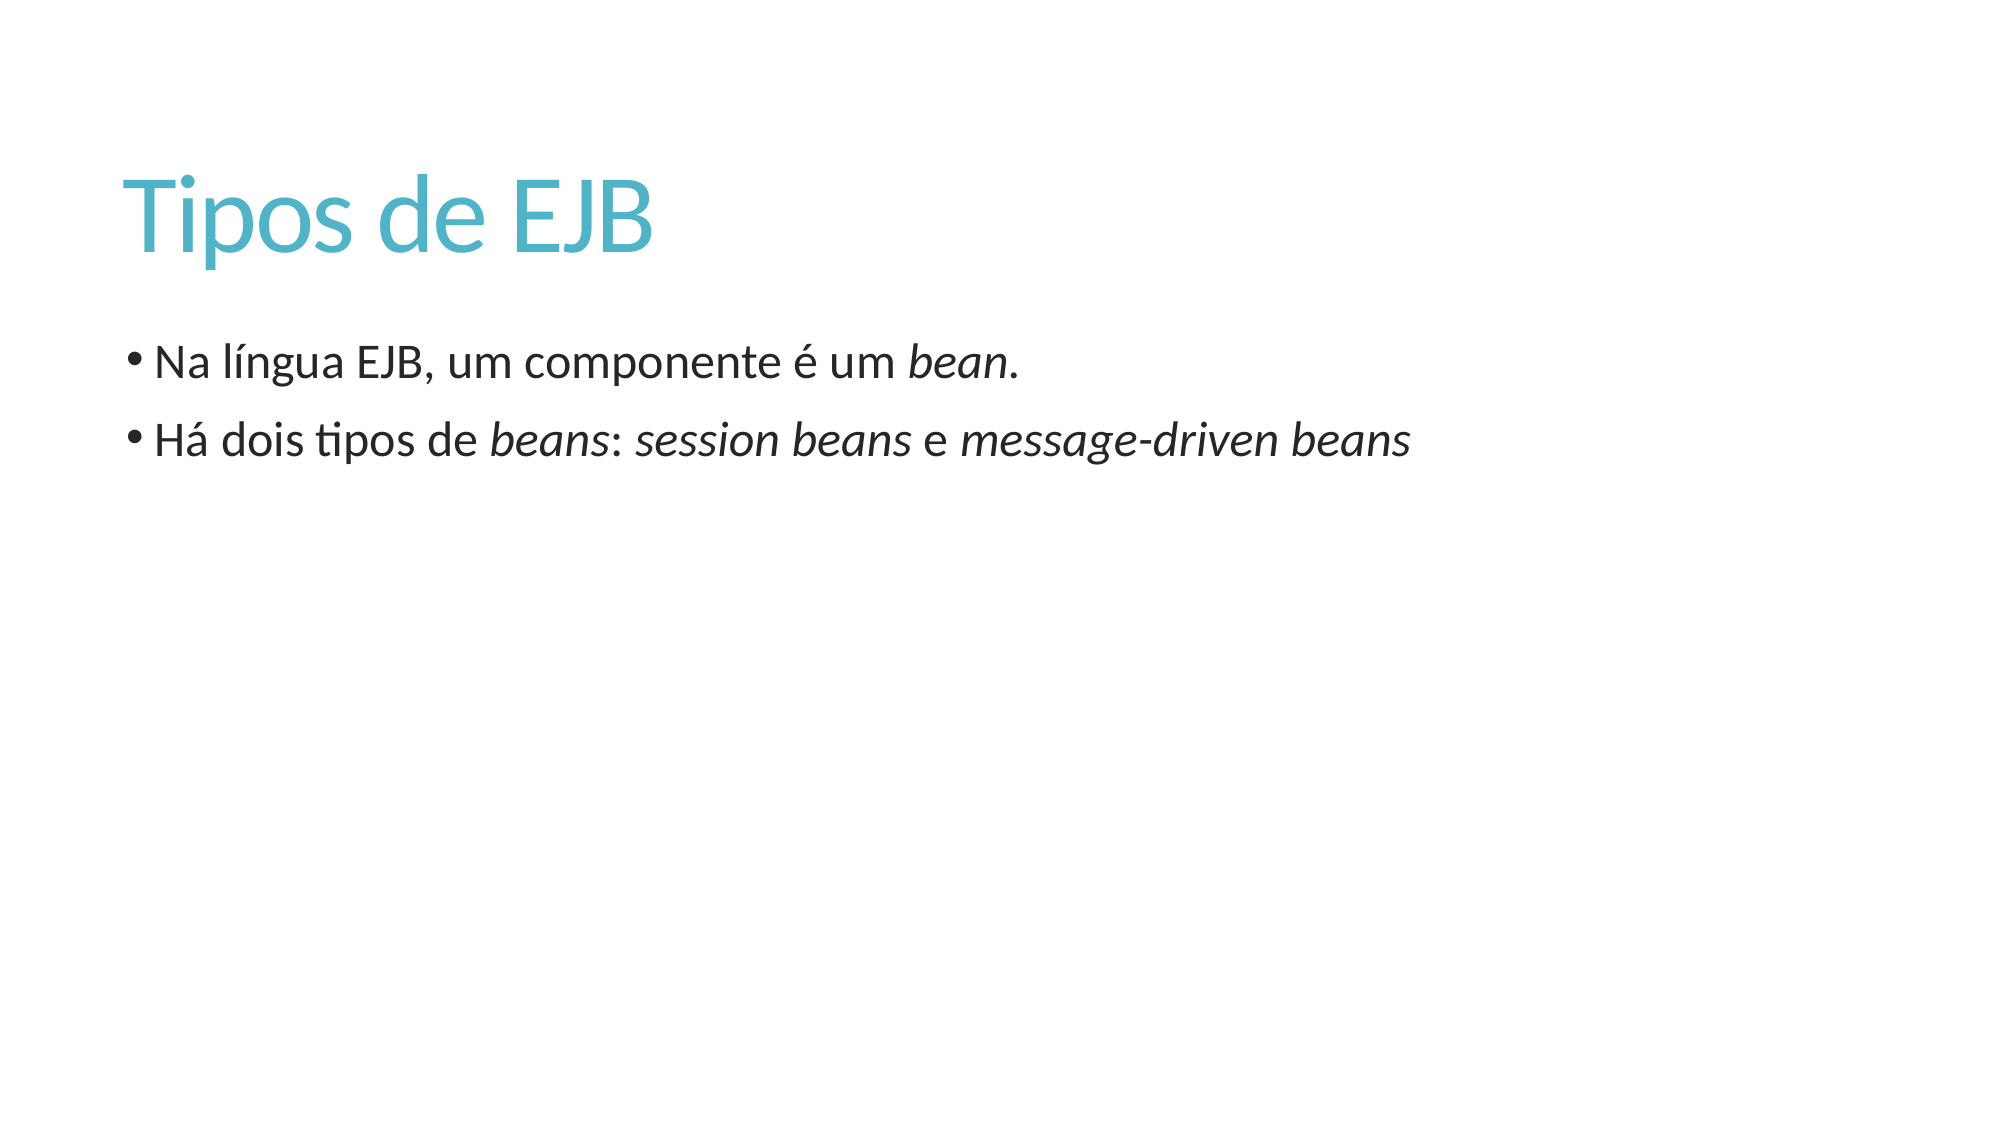

# Tipos de EJB
 Na língua EJB, um componente é um bean.
 Há dois tipos de beans: session beans e message-driven beans